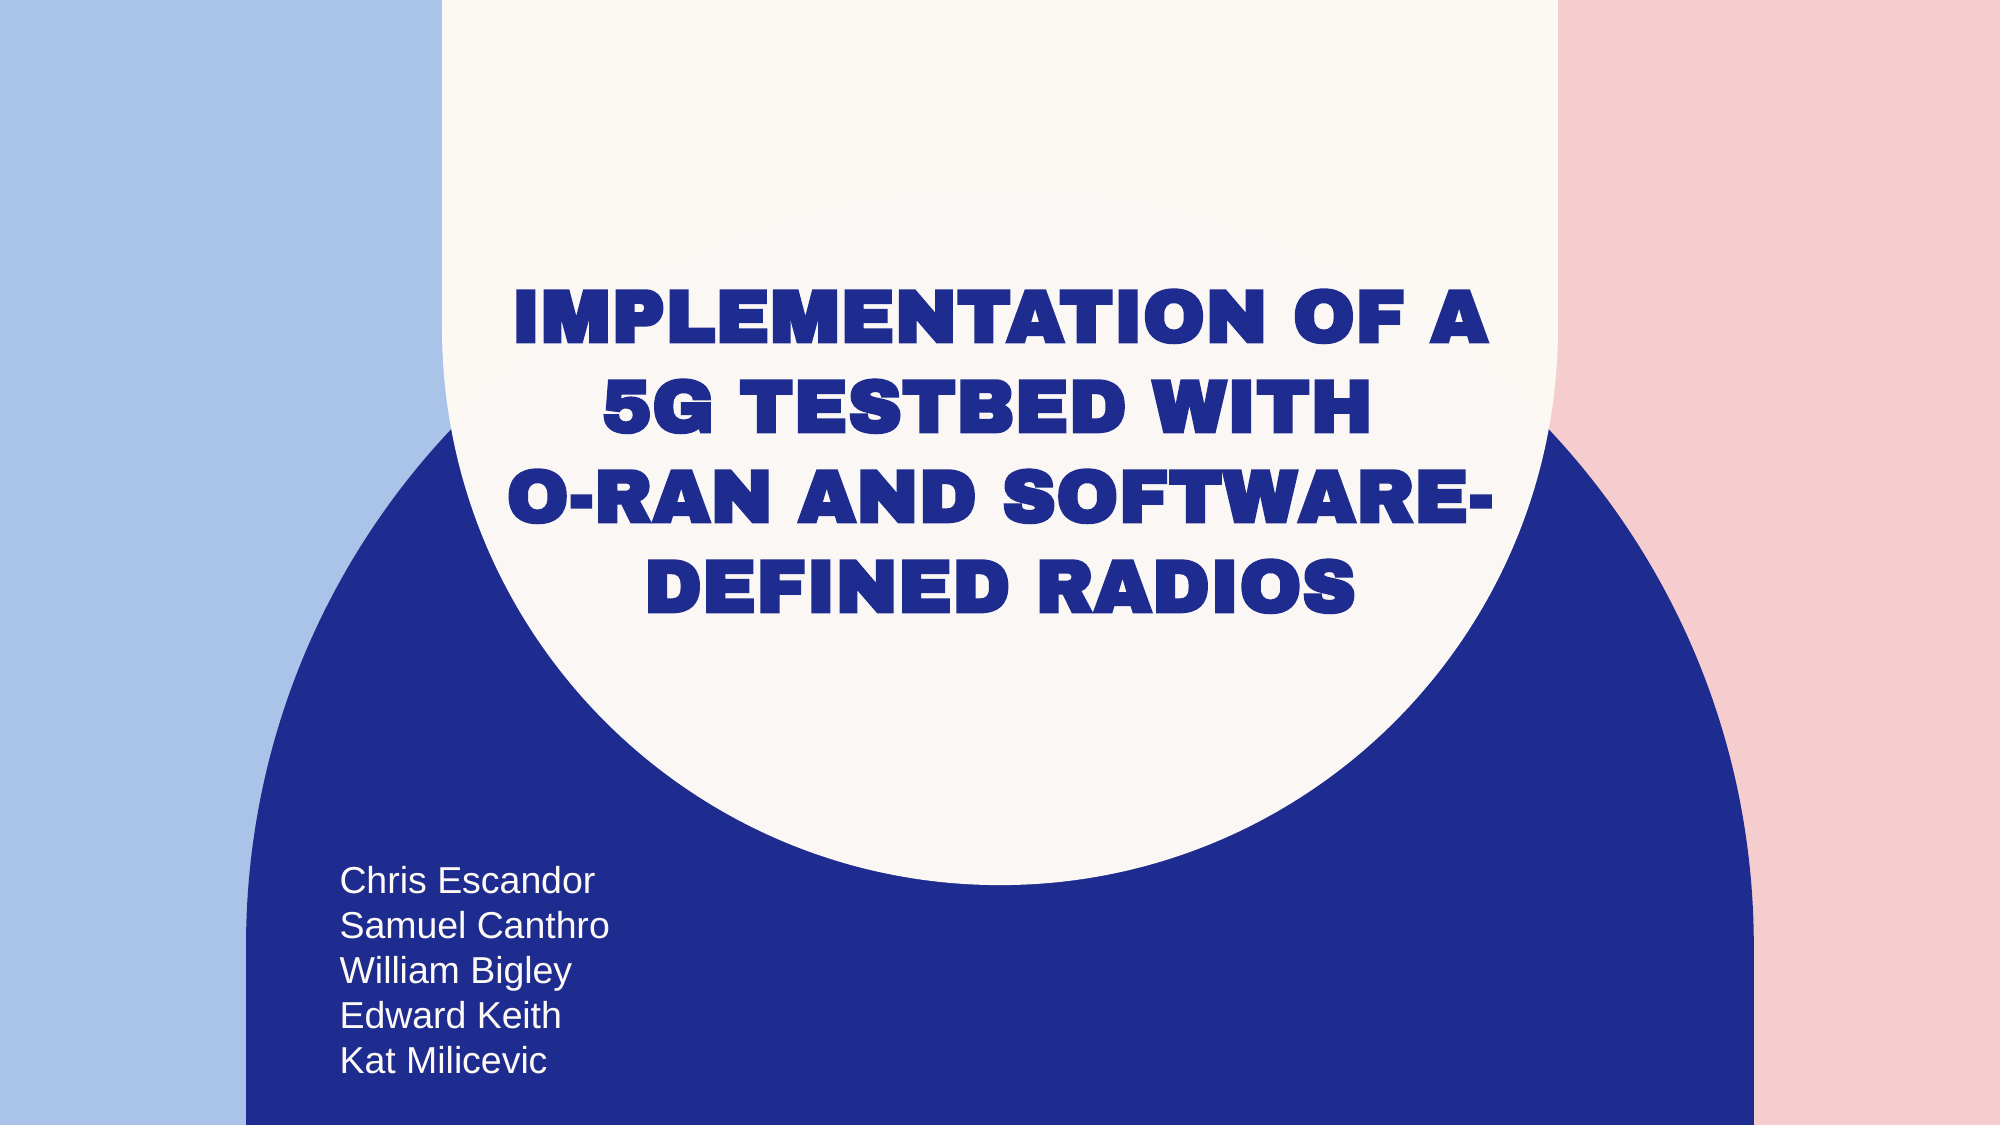

# IMPLEMENTATION OF A 5G TESTBED WITH O-RAN AND SOFTWARE-DEFINED RADIOS
Chris Escandor
Samuel Canthro
William Bigley
Edward Keith
Kat Milicevic